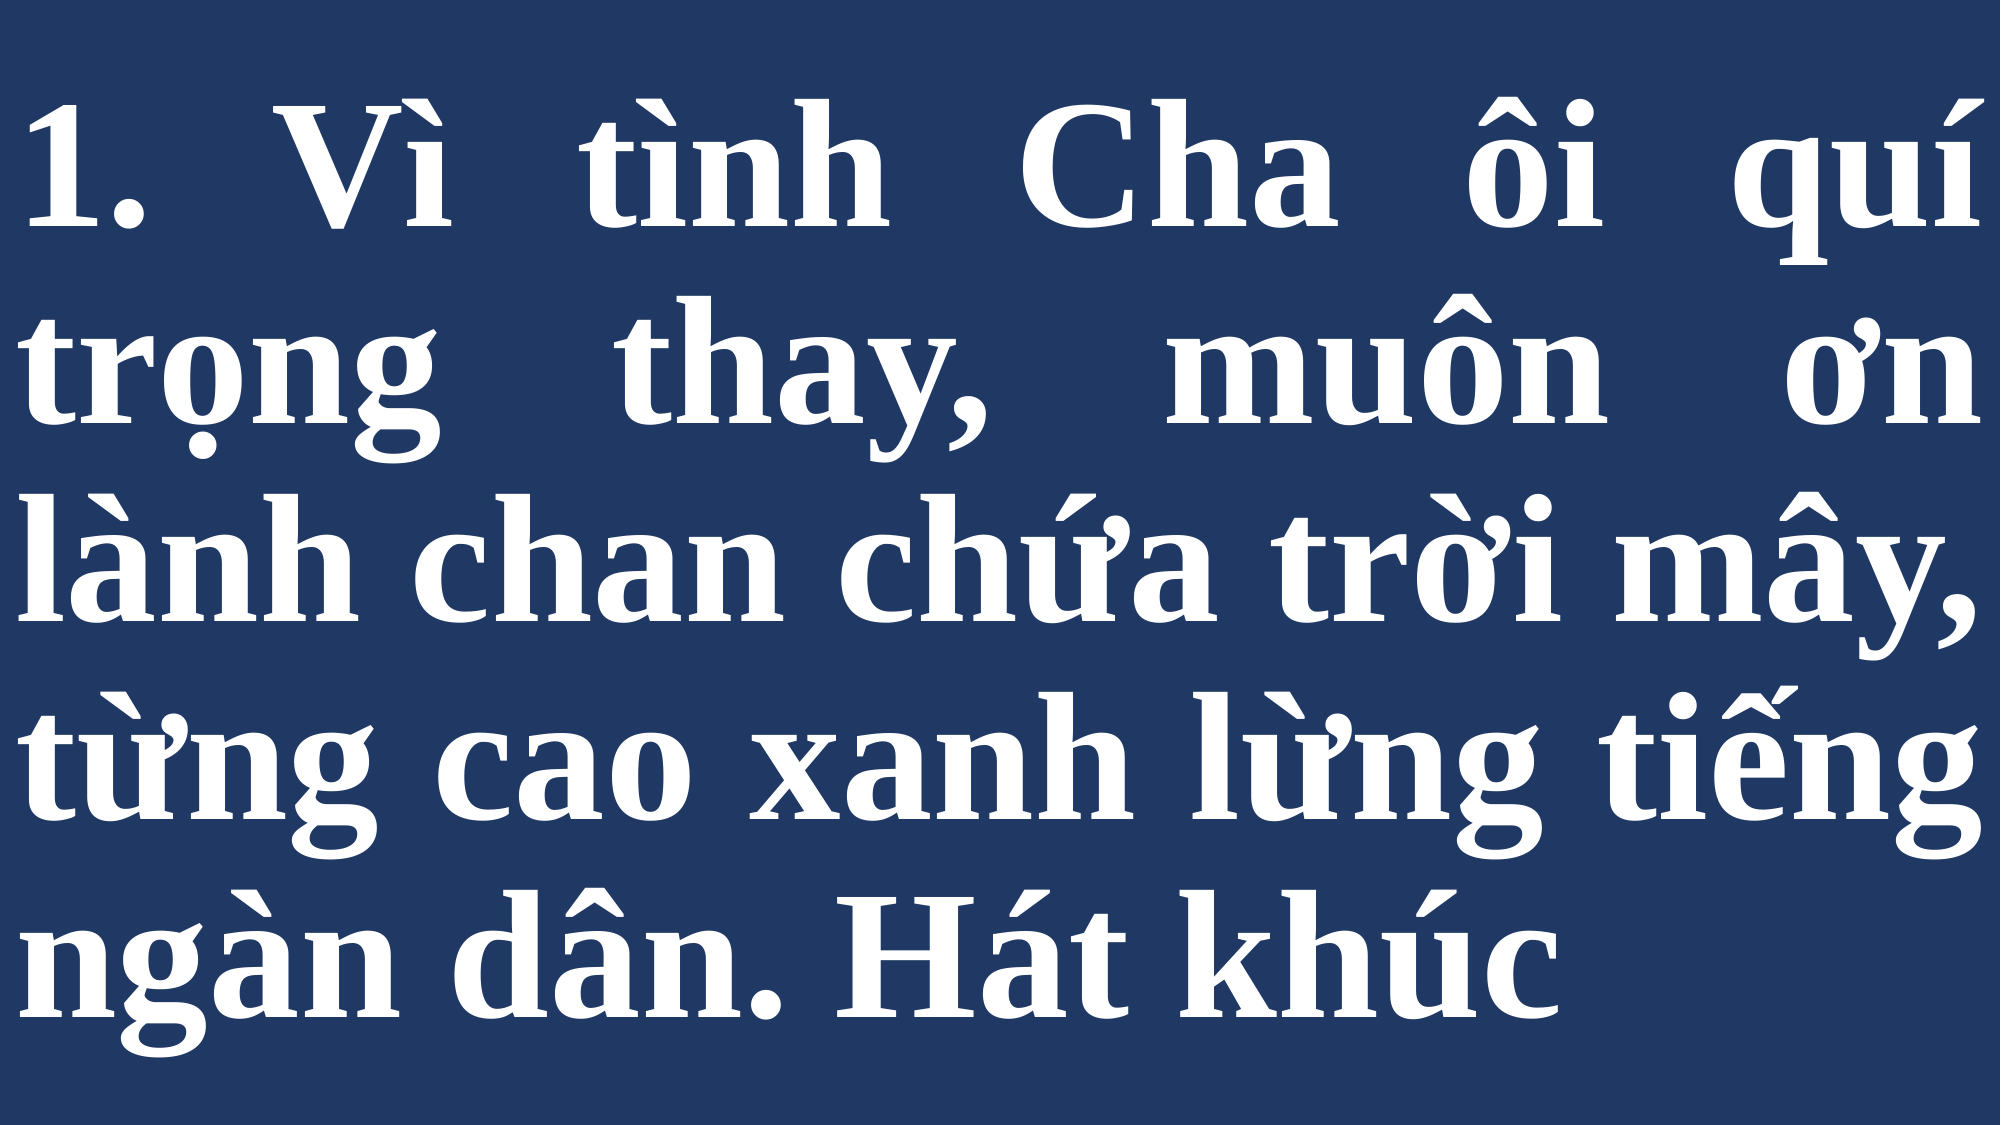

# 1. Vì tình Cha ôi quí trọng thay, muôn ơn lành chan chứa trời mây, từng cao xanh lừng tiếng ngàn dân. Hát khúc